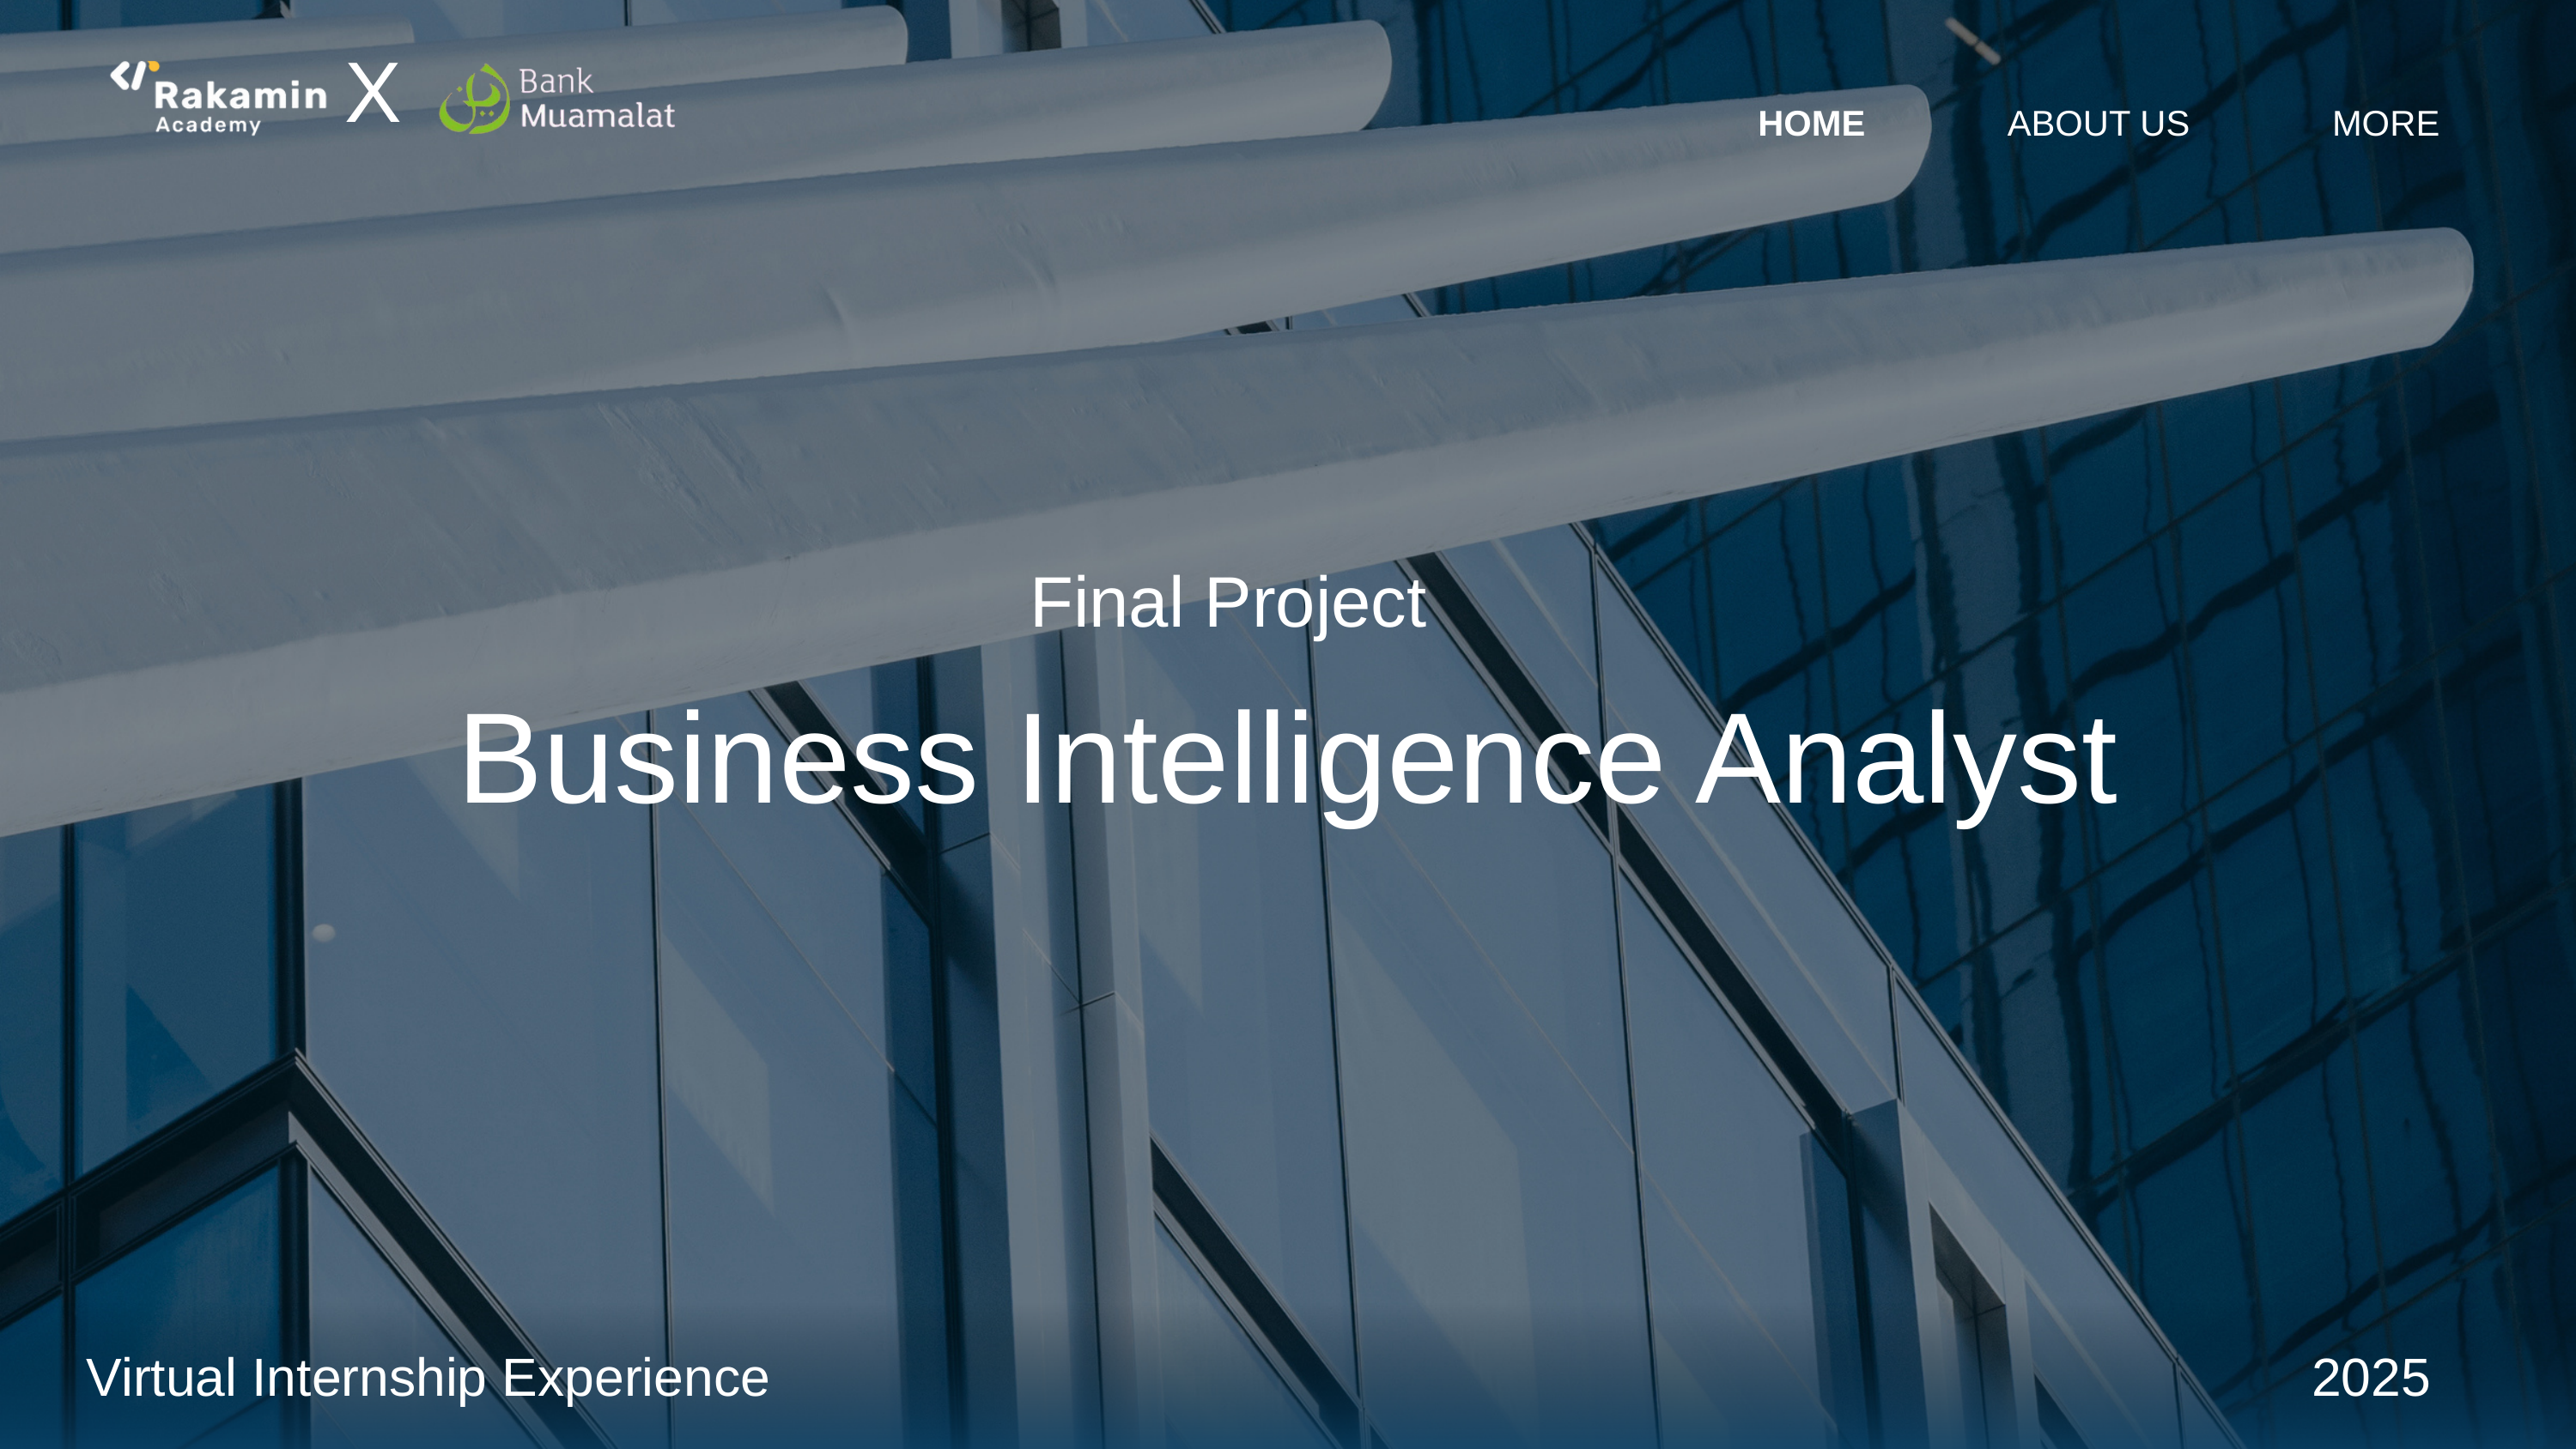

X

HOME
ABOUT US
MORE
Final Project
Business Intelligence Analyst
Virtual Internship Experience
2025